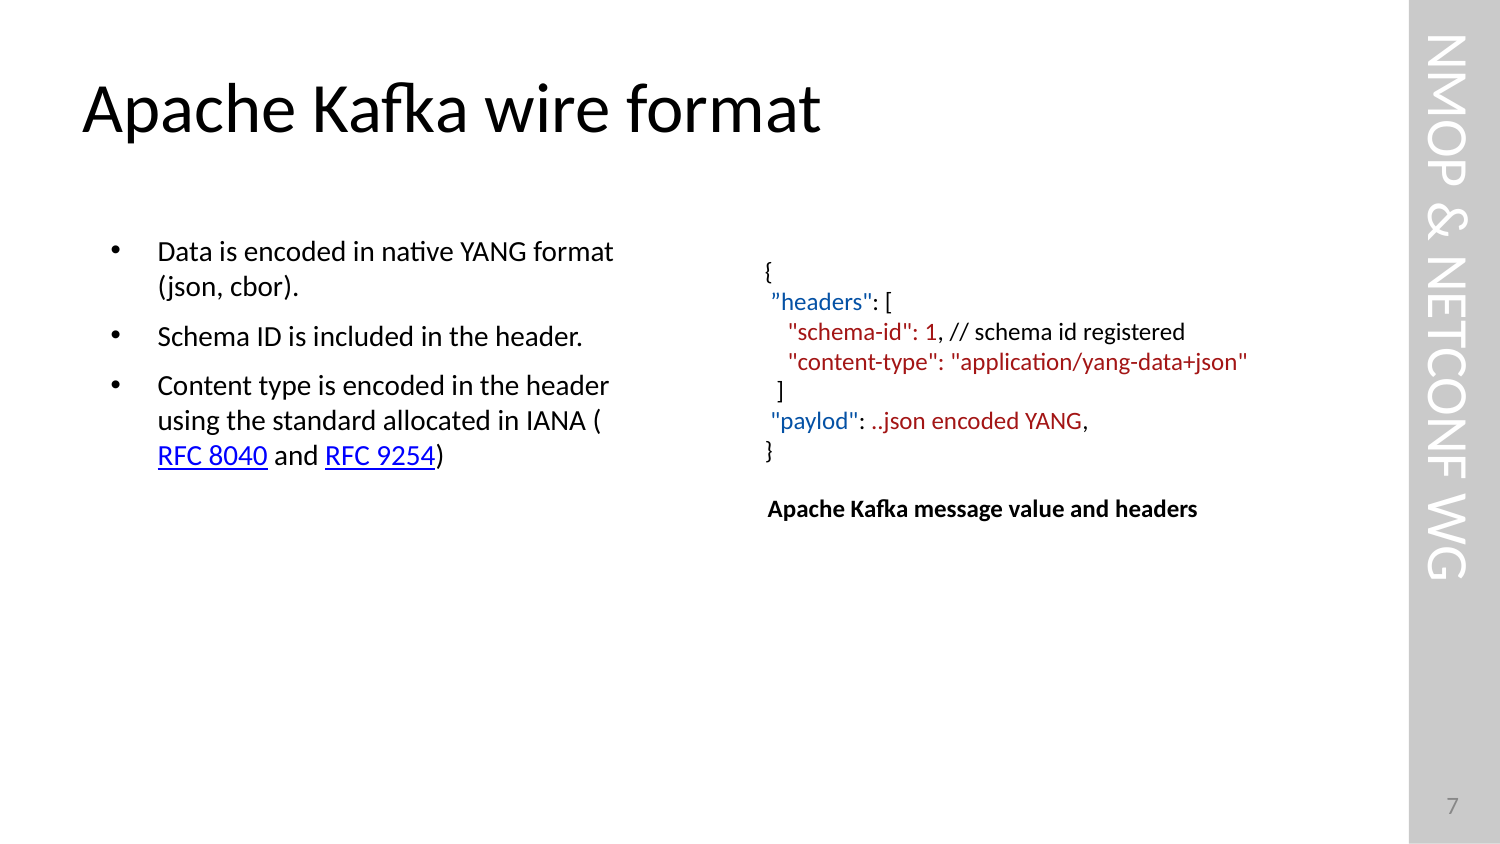

# Apache Kafka wire format
Data is encoded in native YANG format (json, cbor).
Schema ID is included in the header.
Content type is encoded in the header using the standard allocated in IANA (RFC 8040 and RFC 9254)

{
 ”headers": [
    "schema-id": 1, // schema id registered
    "content-type": "application/yang-data+json"
  ]
 "paylod": ..json encoded YANG,
}
NMOP & NETCONF WG
Apache Kafka message value and headers
7